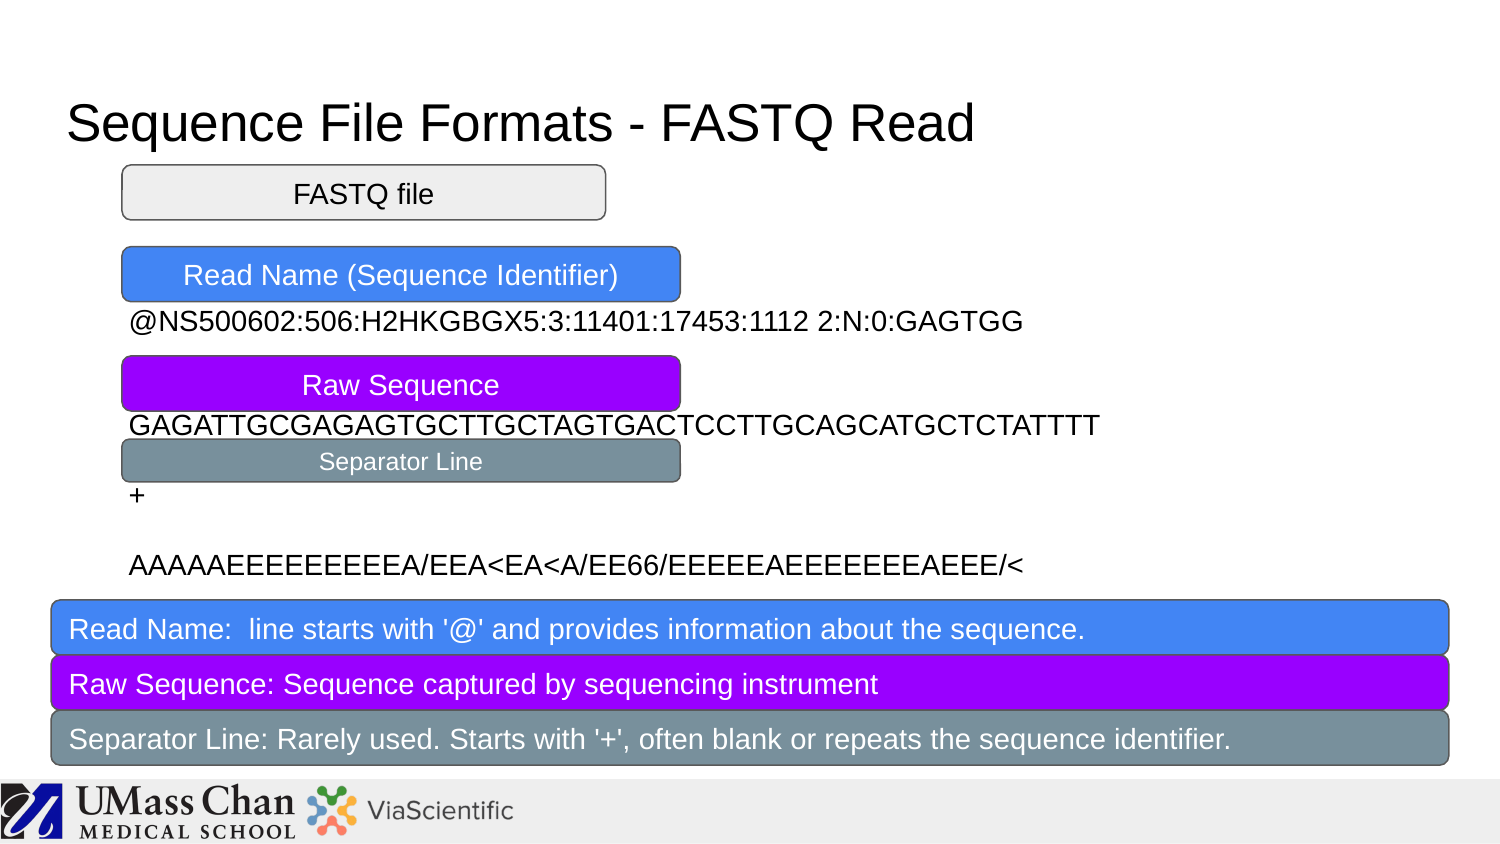

# Sequence File Formats - FASTQ Read
FASTQ file
Read Name (Sequence Identifier)
@NS500602:506:H2HKGBGX5:3:11401:17453:1112 2:N:0:GAGTGG

GAGATTGCGAGAGTGCTTGCTAGTGACTCCTTGCAGCATGCTCTATTTT

+

AAAAAEEEEEEEEEA/EEA<EA<A/EE66/EEEEEAEEEEEEEAEEE/<
Raw Sequence
Separator Line
Read Name:  line starts with '@' and provides information about the sequence.
Raw Sequence: Sequence captured by sequencing instrument
Separator Line: Rarely used. Starts with '+', often blank or repeats the sequence identifier.